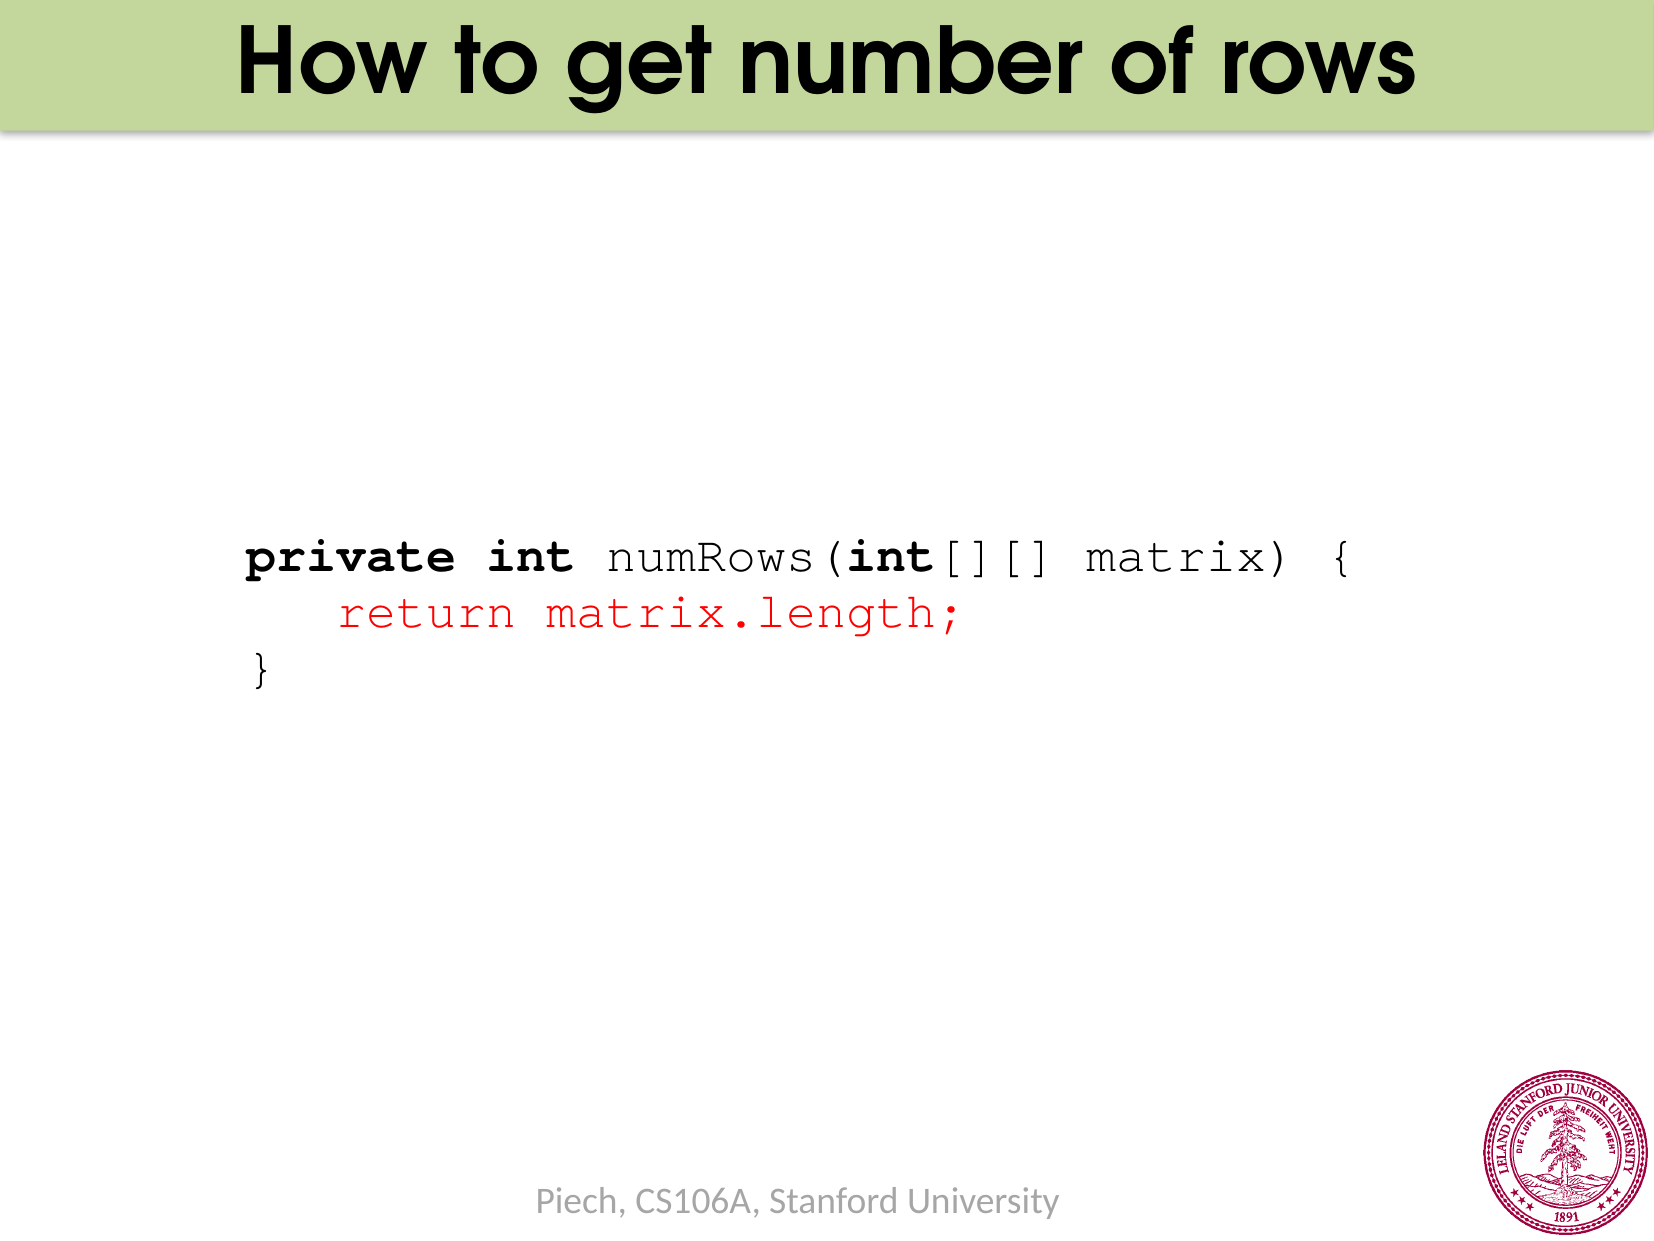

How to get number of rows
private int numRows(int[][] matrix) {
   return matrix.length;
}